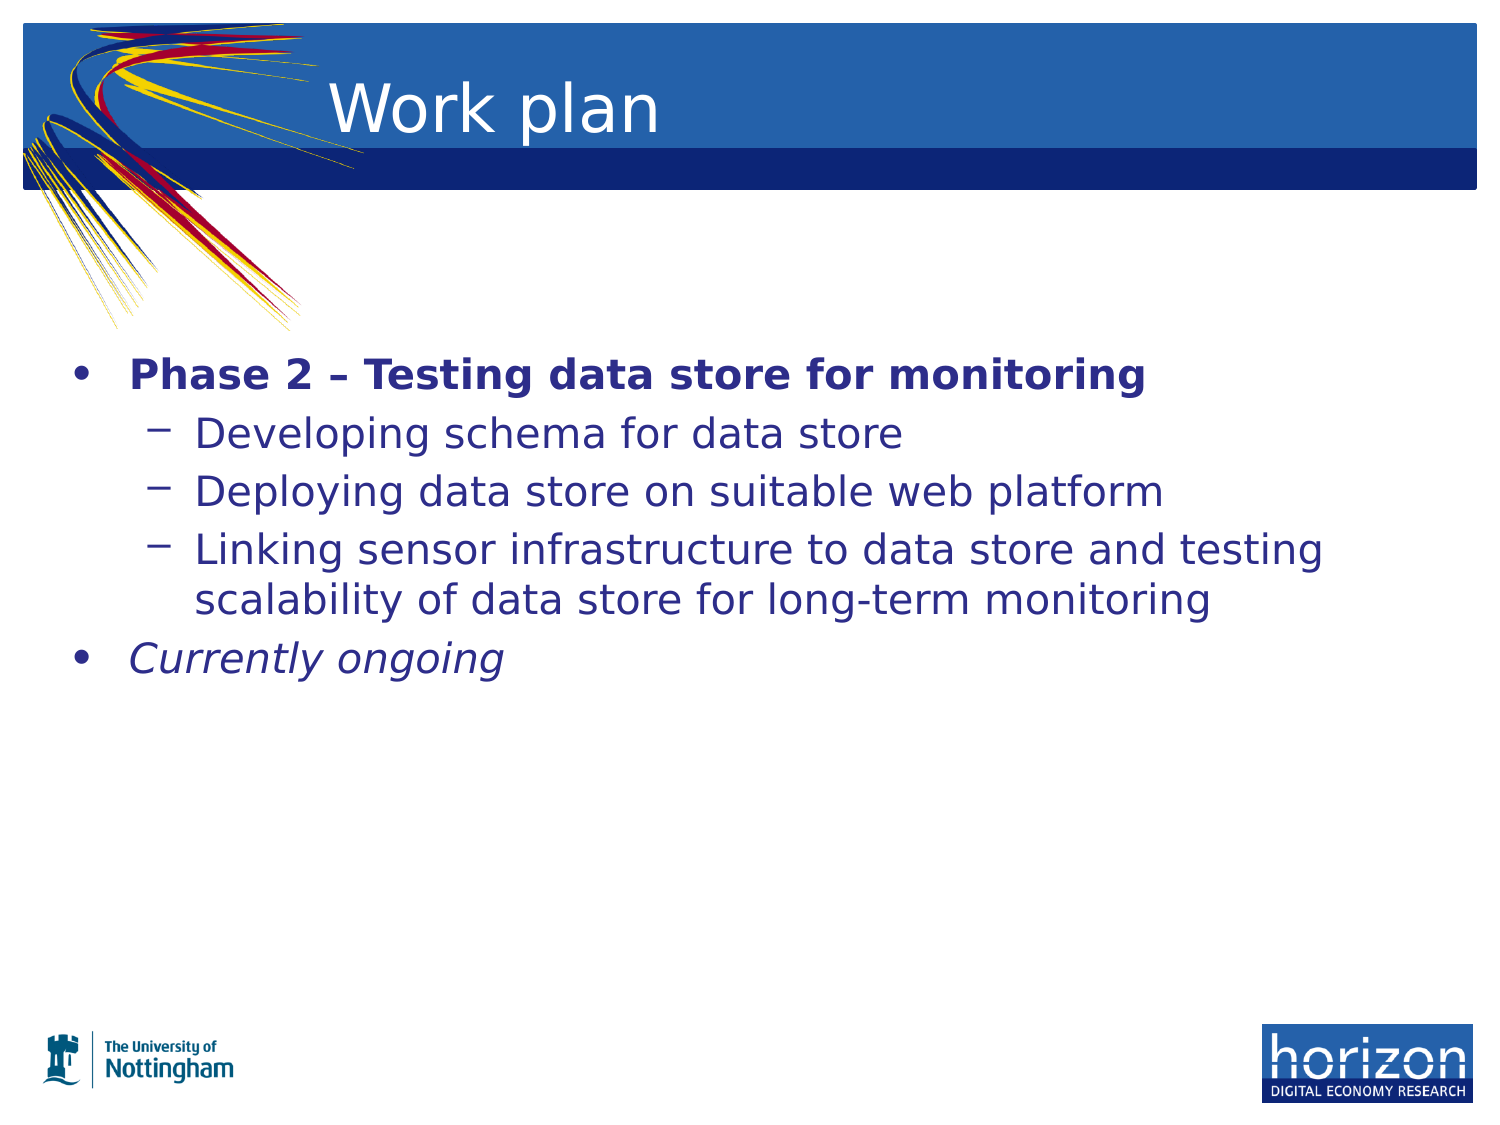

# Work plan
Phase 2 – Testing data store for monitoring
Developing schema for data store
Deploying data store on suitable web platform
Linking sensor infrastructure to data store and testing scalability of data store for long-term monitoring
Currently ongoing